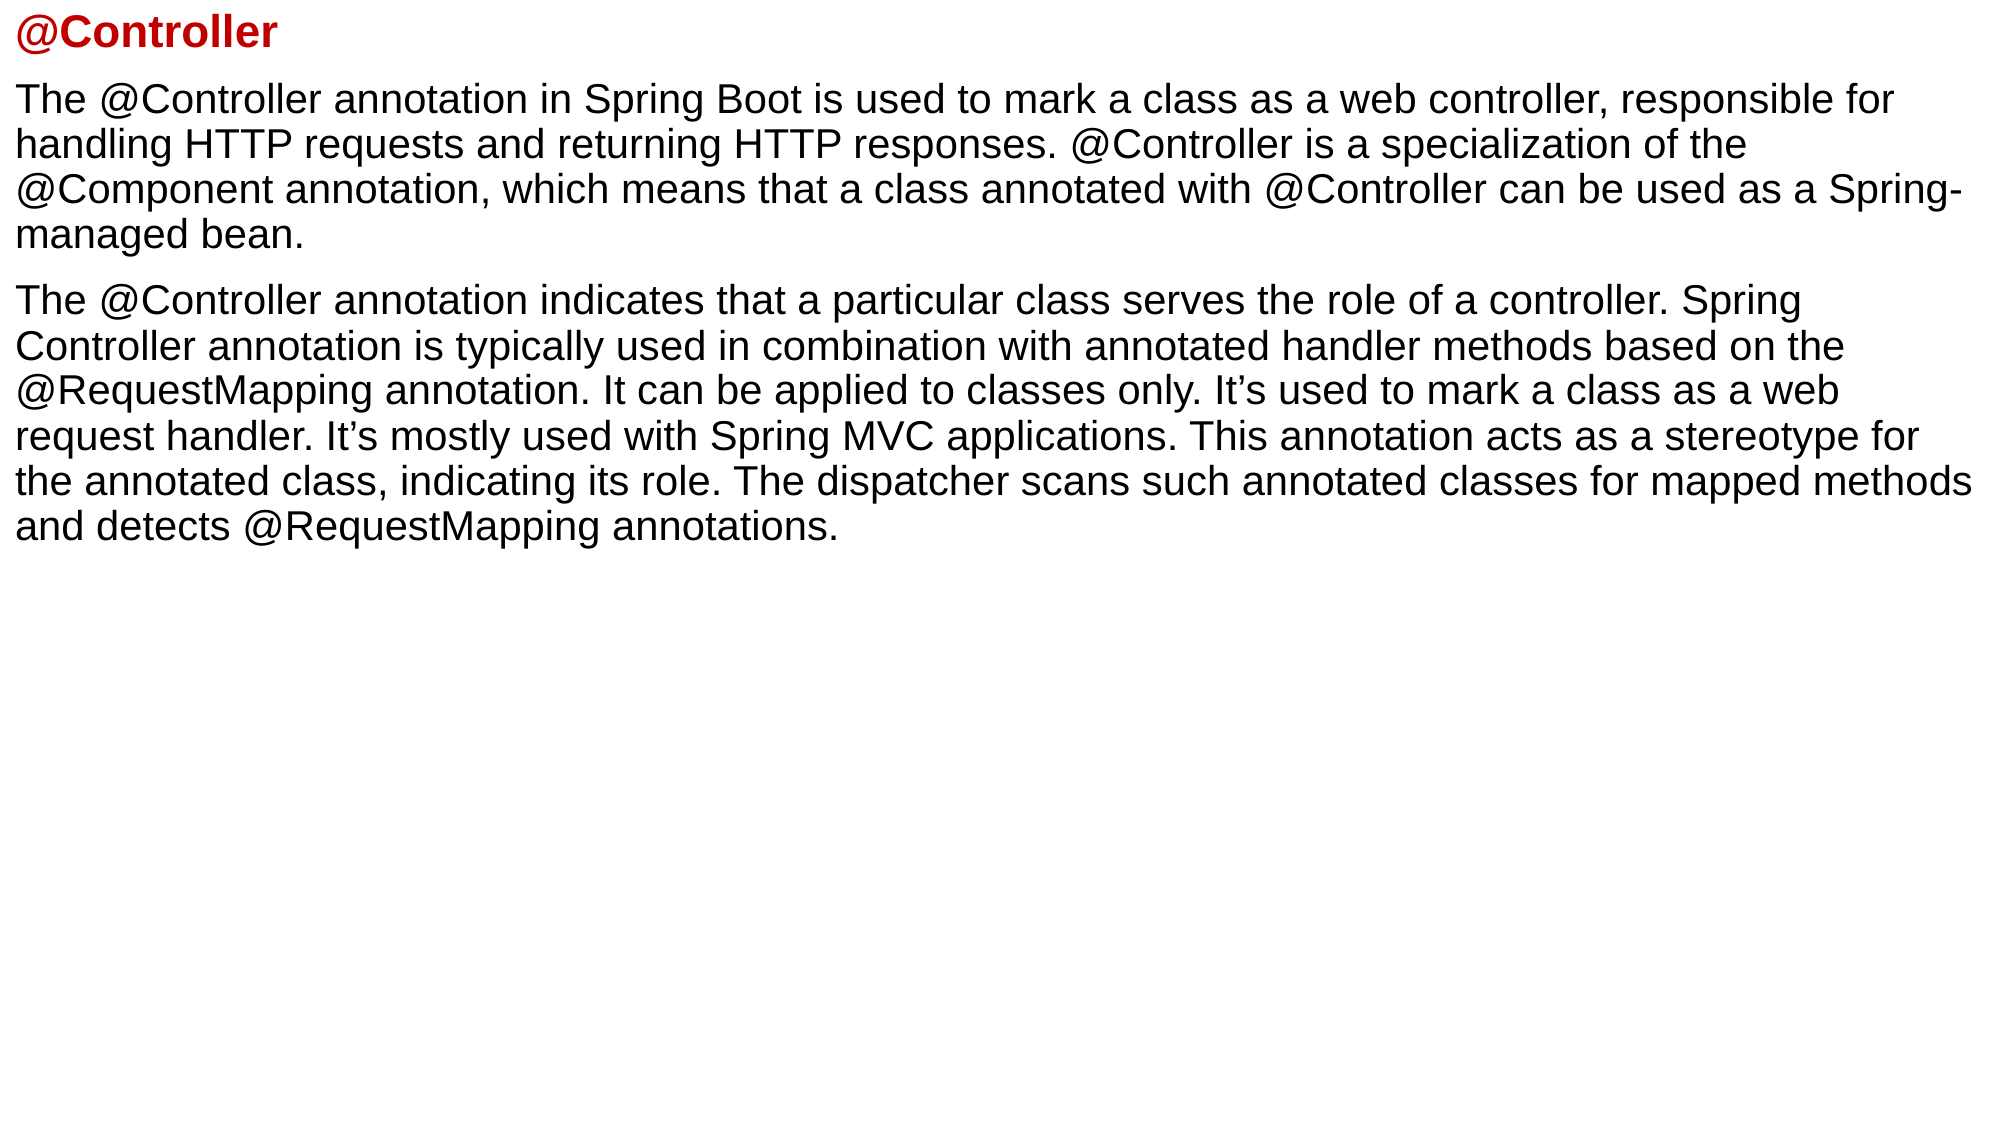

@Controller
The @Controller annotation in Spring Boot is used to mark a class as a web controller, responsible for handling HTTP requests and returning HTTP responses. @Controller is a specialization of the @Component annotation, which means that a class annotated with @Controller can be used as a Spring-managed bean.
The @Controller annotation indicates that a particular class serves the role of a controller. Spring Controller annotation is typically used in combination with annotated handler methods based on the @RequestMapping annotation. It can be applied to classes only. It’s used to mark a class as a web request handler. It’s mostly used with Spring MVC applications. This annotation acts as a stereotype for the annotated class, indicating its role. The dispatcher scans such annotated classes for mapped methods and detects @RequestMapping annotations.